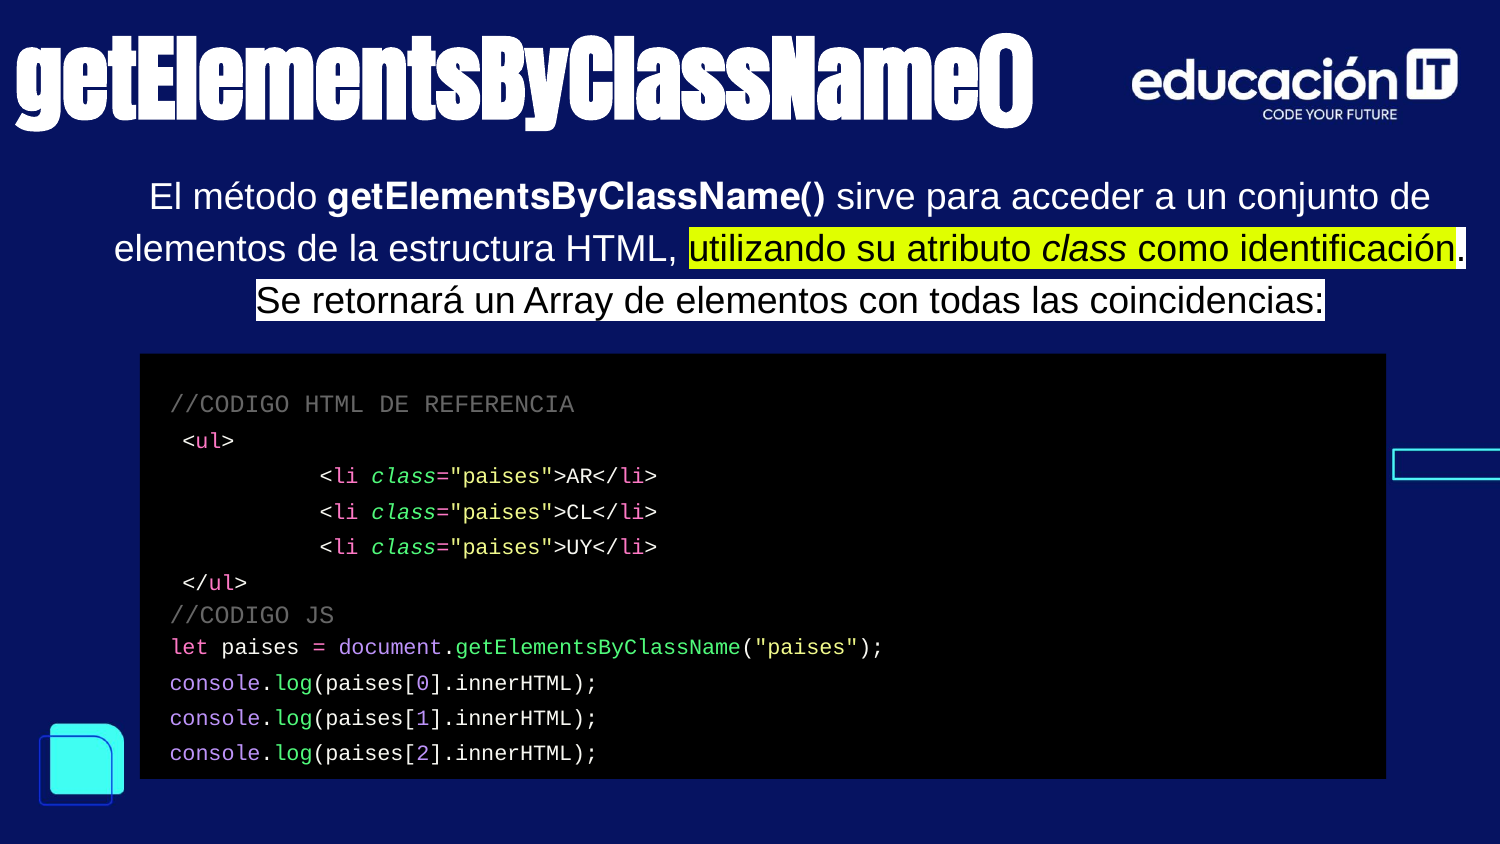

getElementsByClassName()
El método getElementsByClassName() sirve para acceder a un conjunto de elementos de la estructura HTML, utilizando su atributo class como identificación. Se retornará un Array de elementos con todas las coincidencias:

//CODIGO HTML DE REFERENCIA
 <ul>
      	<li class="paises">AR</li>
      	<li class="paises">CL</li>
 	<li class="paises">UY</li>
 </ul>
//CODIGO JS
let paises = document.getElementsByClassName("paises");
console.log(paises[0].innerHTML);
console.log(paises[1].innerHTML);
console.log(paises[2].innerHTML);